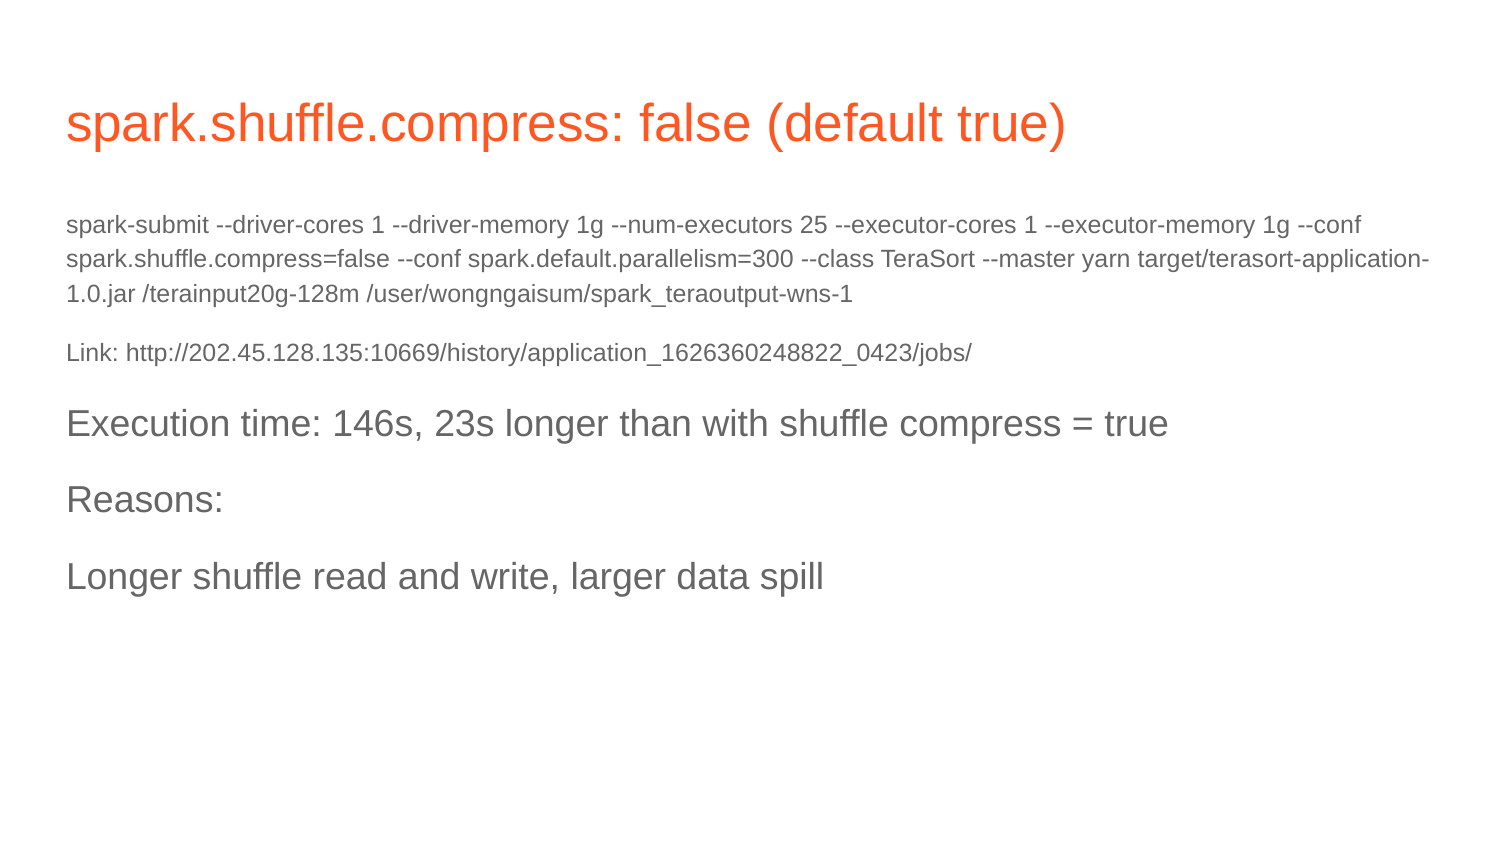

# spark.shuffle.compress: false (default true)
spark-submit --driver-cores 1 --driver-memory 1g --num-executors 25 --executor-cores 1 --executor-memory 1g --conf spark.shuffle.compress=false --conf spark.default.parallelism=300 --class TeraSort --master yarn target/terasort-application-1.0.jar /terainput20g-128m /user/wongngaisum/spark_teraoutput-wns-1
Link: http://202.45.128.135:10669/history/application_1626360248822_0423/jobs/
Execution time: 146s, 23s longer than with shuffle compress = true
Reasons:
Longer shuffle read and write, larger data spill